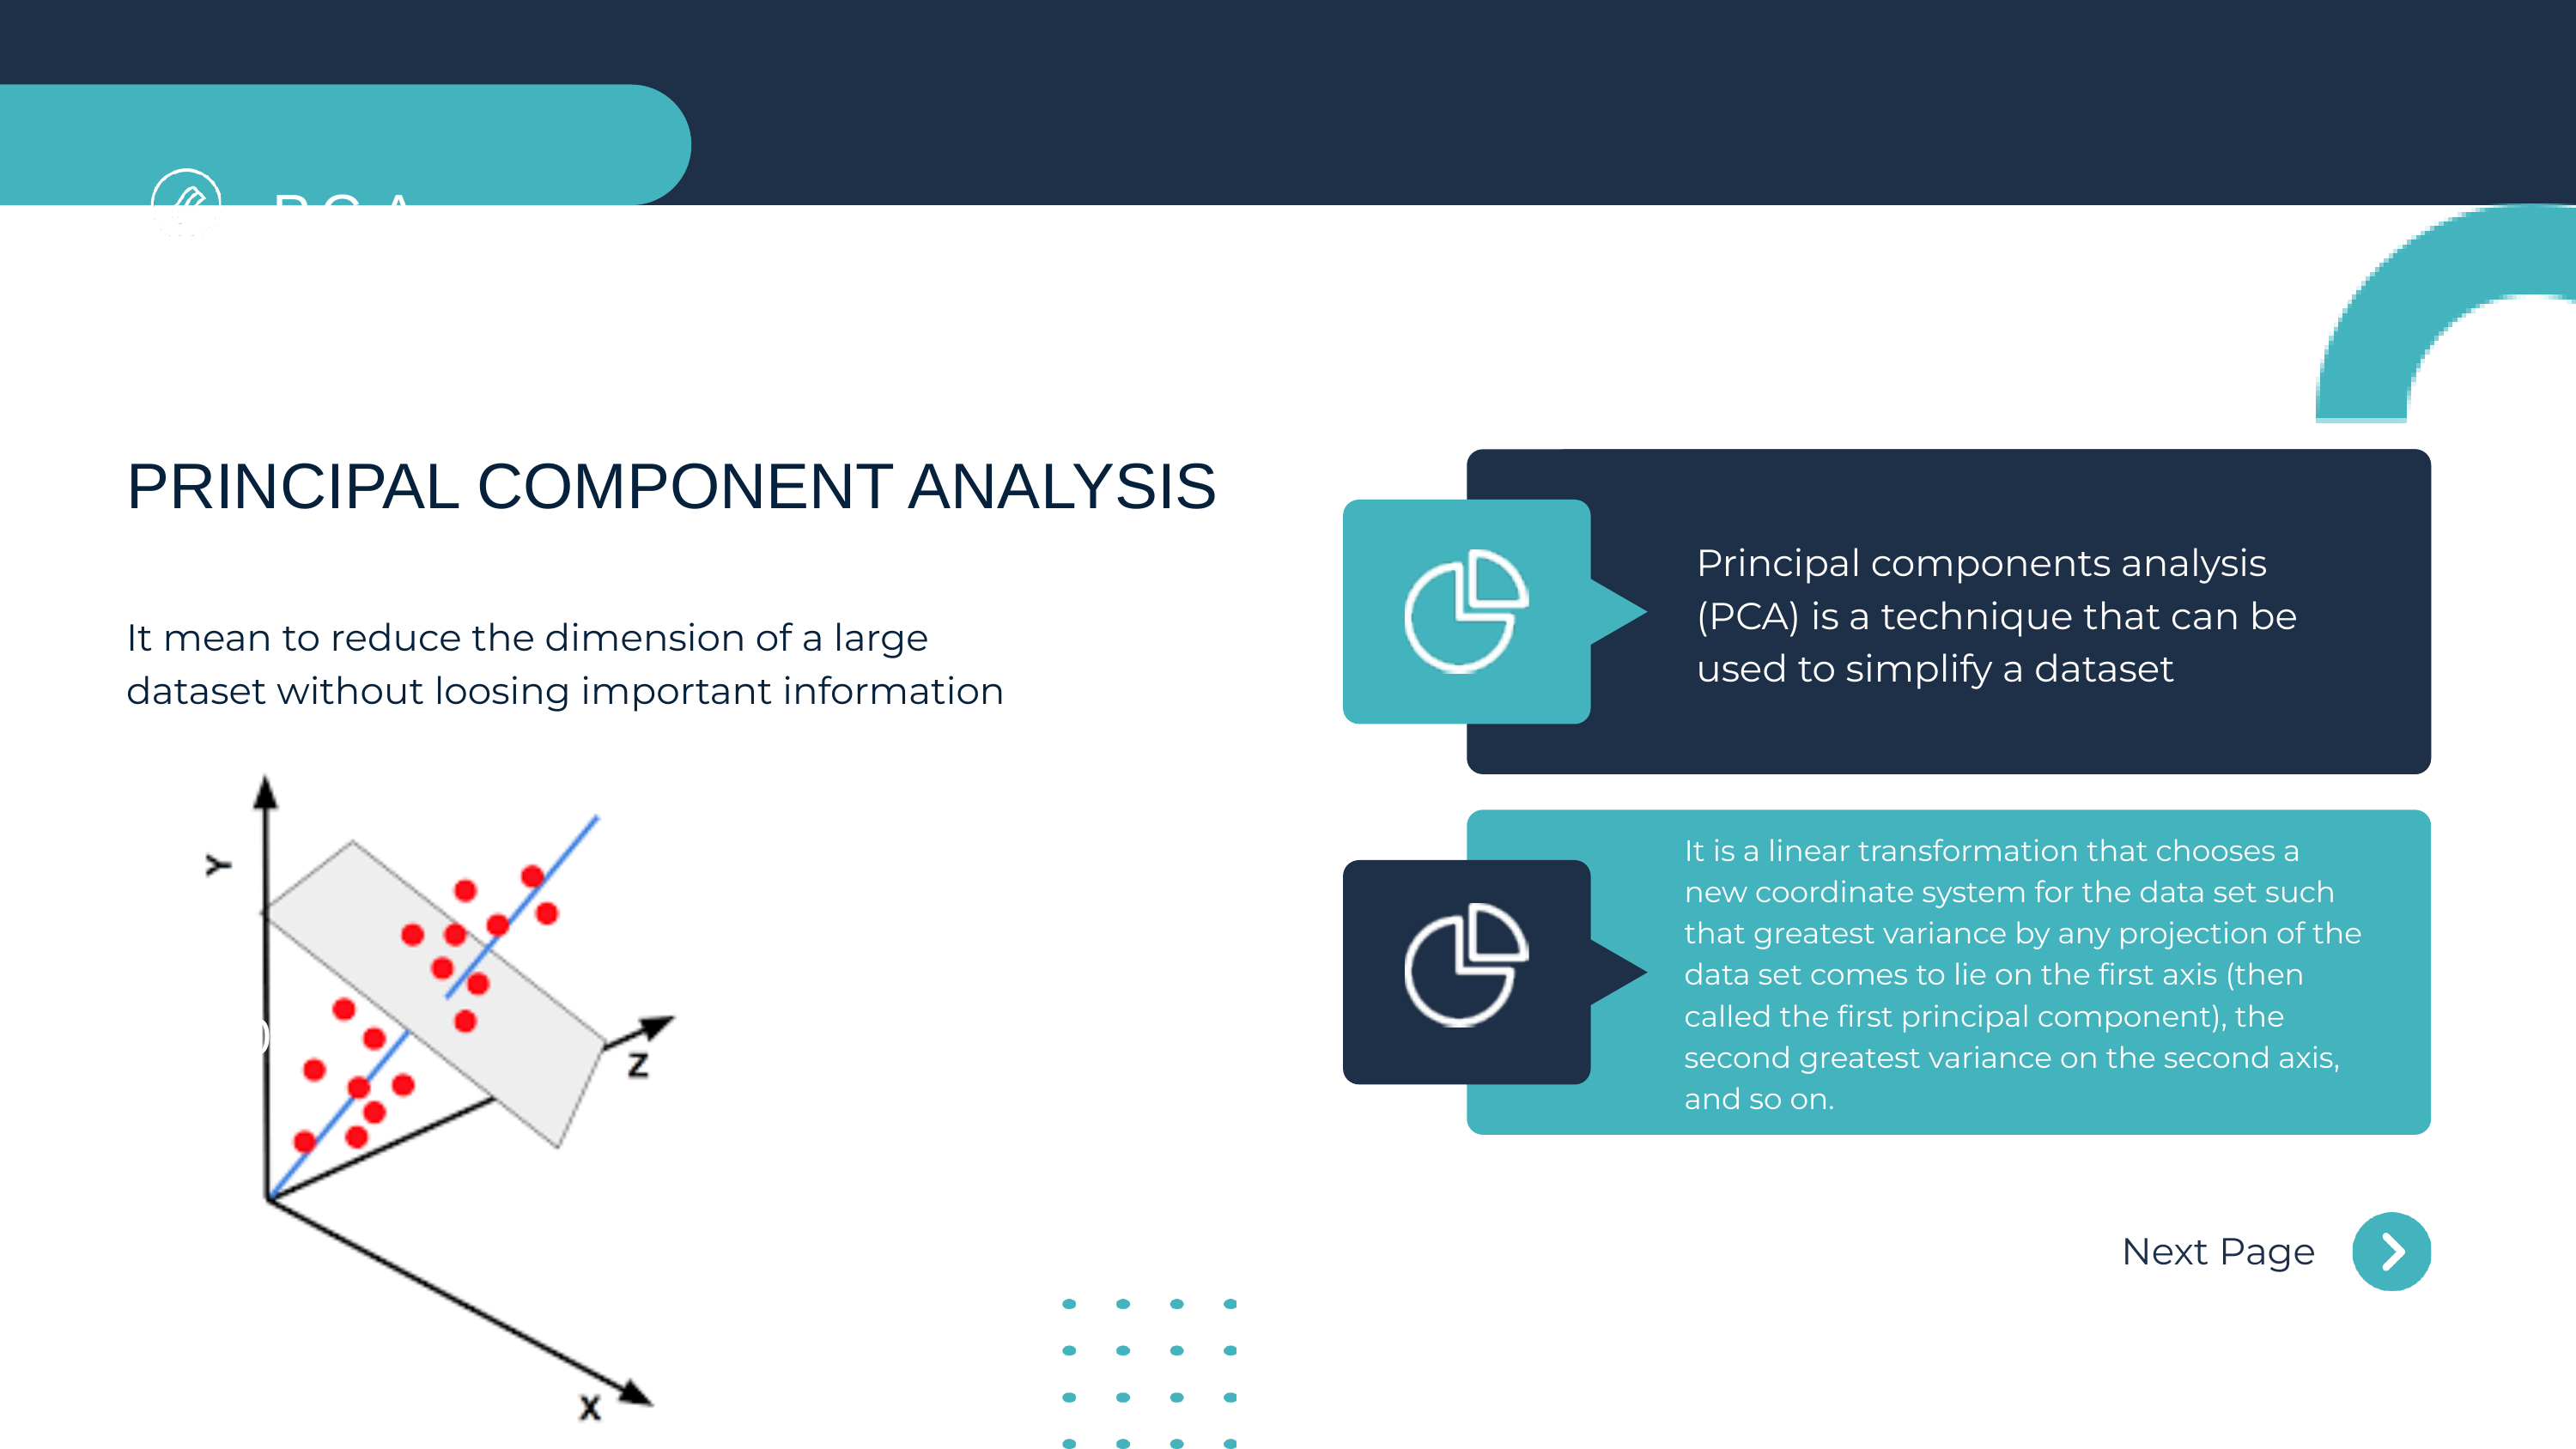

P.C.A

PRINCIPAL COMPONENT ANALYSIS

Principal components analysis (PCA) is a technique that can be used to simplify a dataset

It mean to reduce the dimension of a large dataset without loosing important information

It is a linear transformation that chooses a new coordinate system for the data set such that greatest variance by any projection of the data set comes to lie on the first axis (then called the first principal component), the second greatest variance on the second axis, and so on.

2020

Next Page